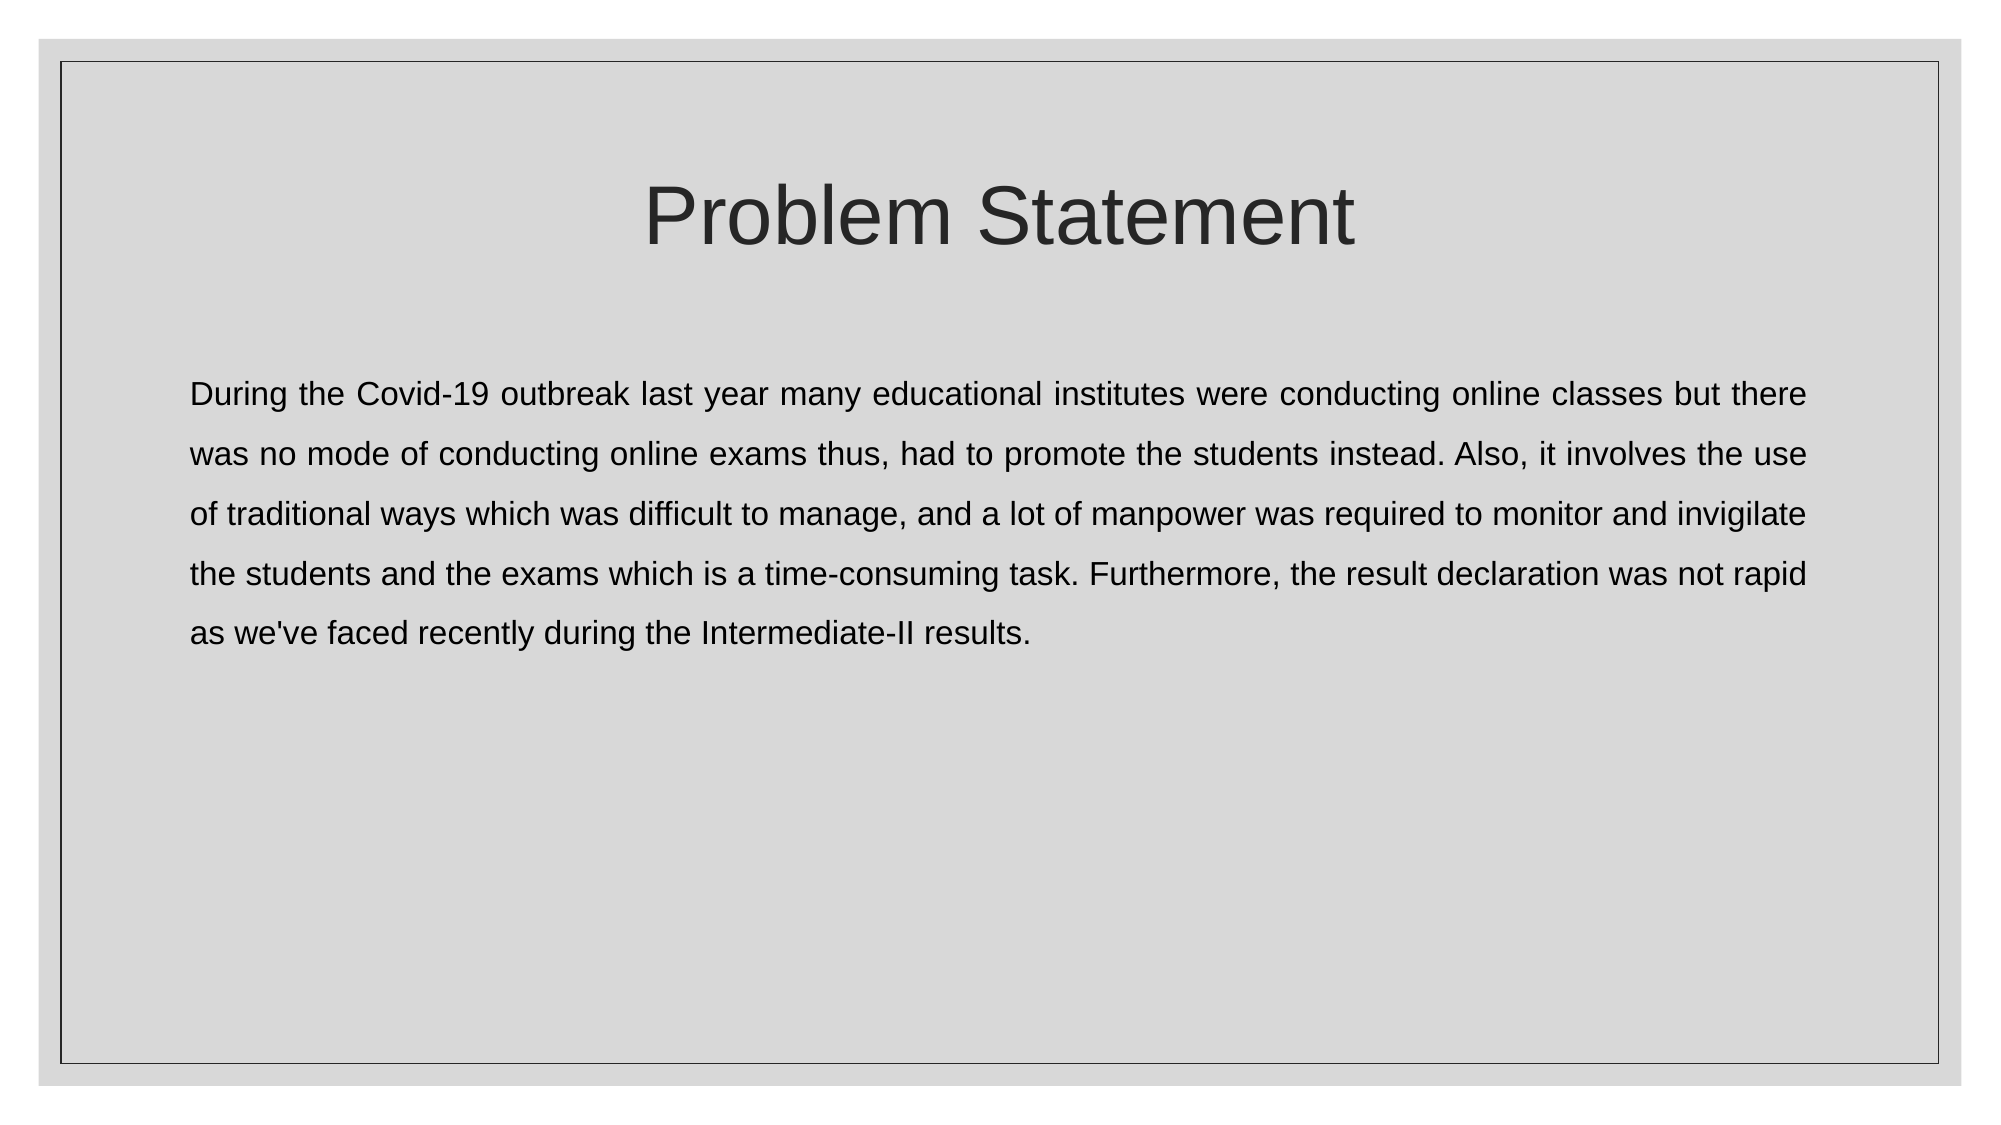

# Problem Statement
During the Covid-19 outbreak last year many educational institutes were conducting online classes but there was no mode of conducting online exams thus, had to promote the students instead. Also, it involves the use of traditional ways which was difficult to manage, and a lot of manpower was required to monitor and invigilate the students and the exams which is a time-consuming task. Furthermore, the result declaration was not rapid as we've faced recently during the Intermediate-II results.